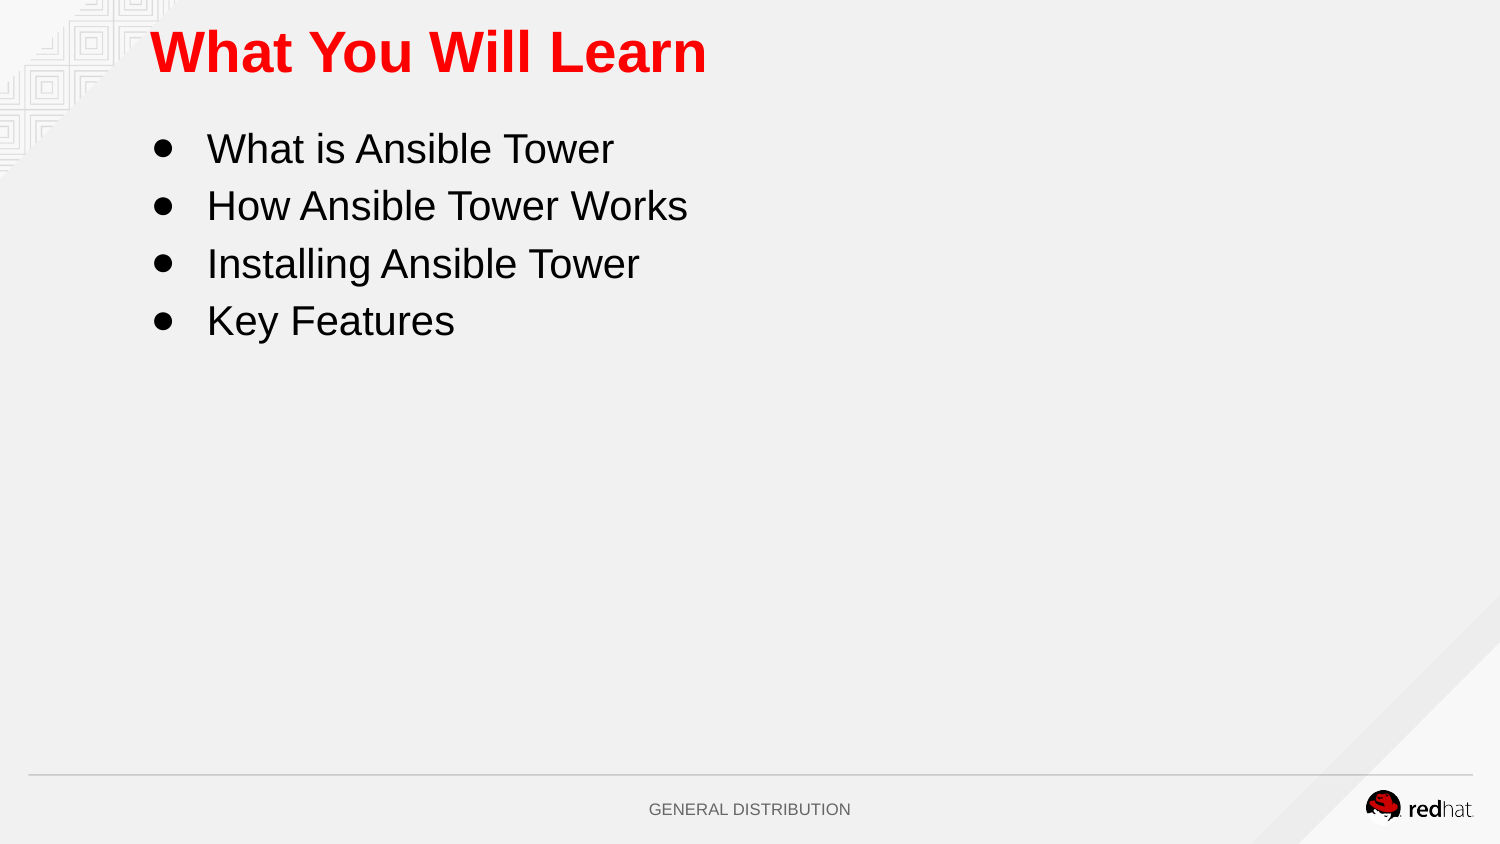

# What You Will Learn
What is Ansible Tower
How Ansible Tower Works
Installing Ansible Tower
Key Features